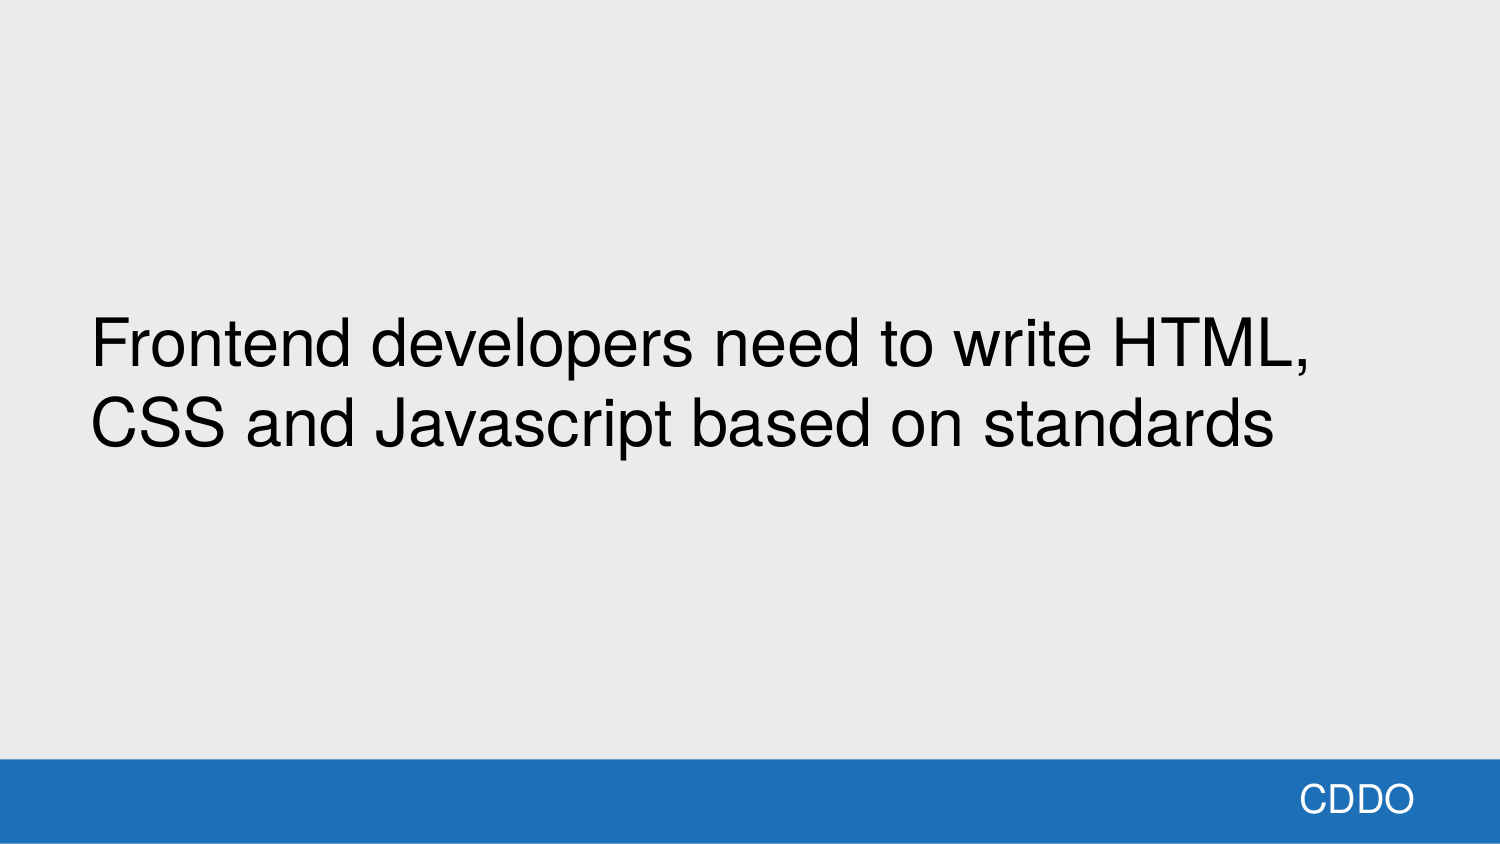

Frontend developers need to write HTML, CSS and Javascript based on standards